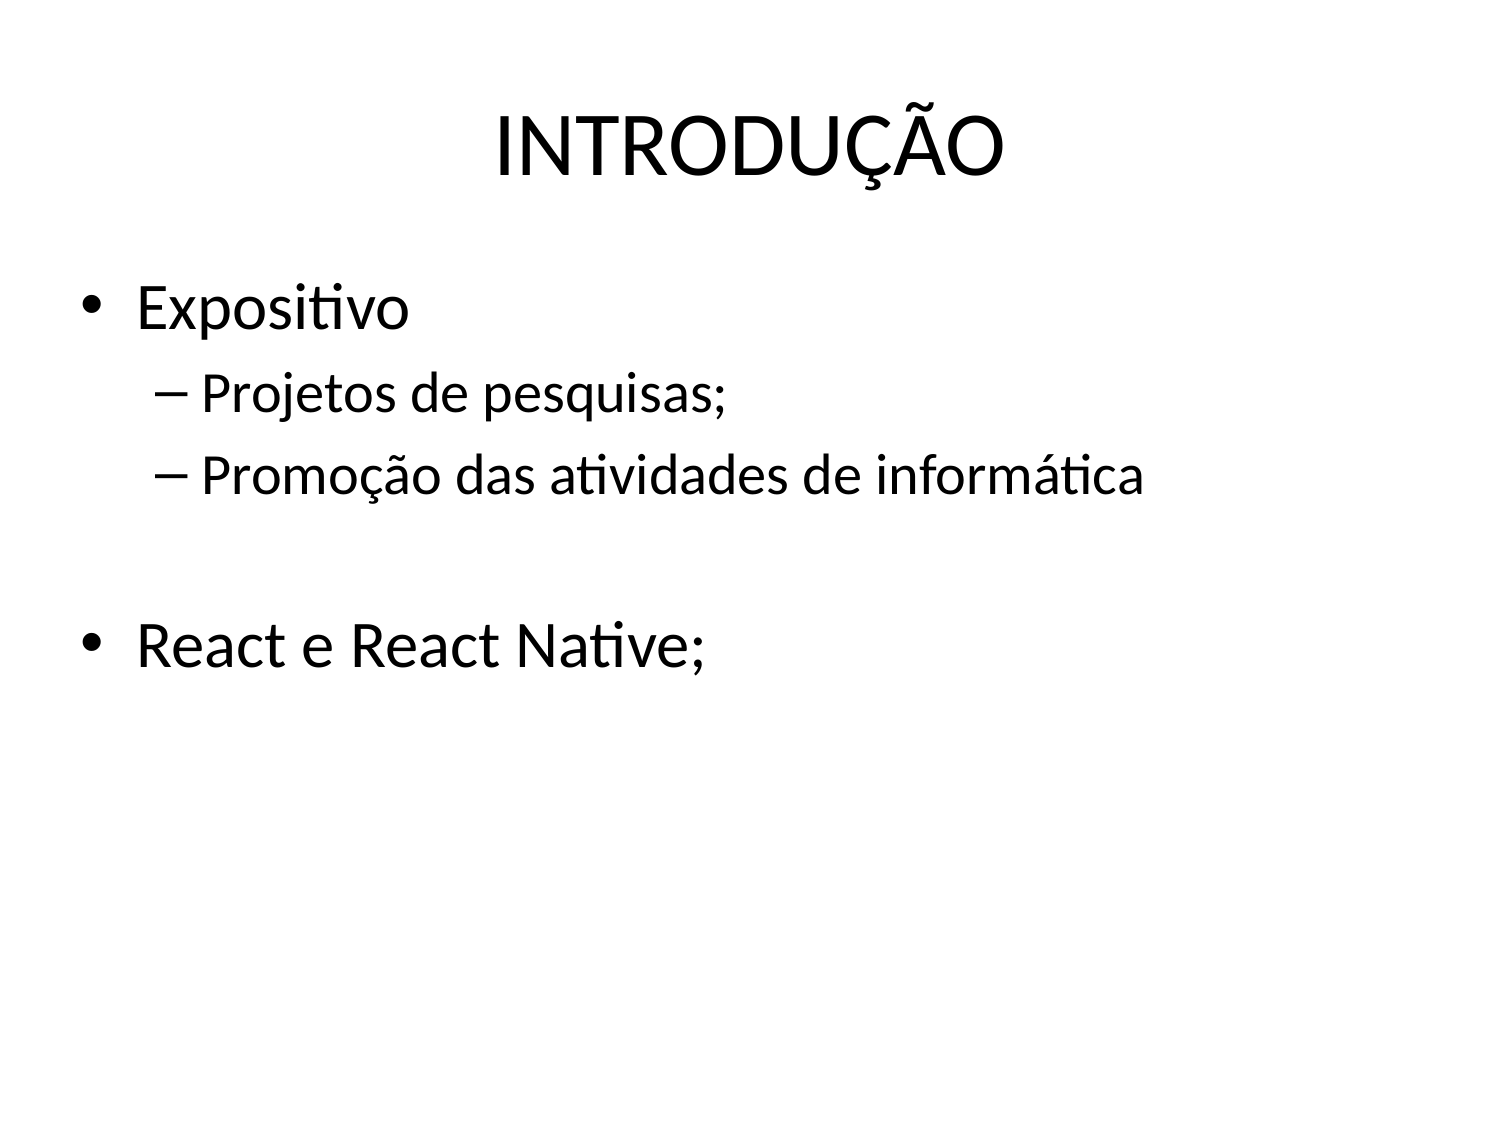

# INTRODUÇÃO
Expositivo
Projetos de pesquisas;
Promoção das atividades de informática

React e React Native;